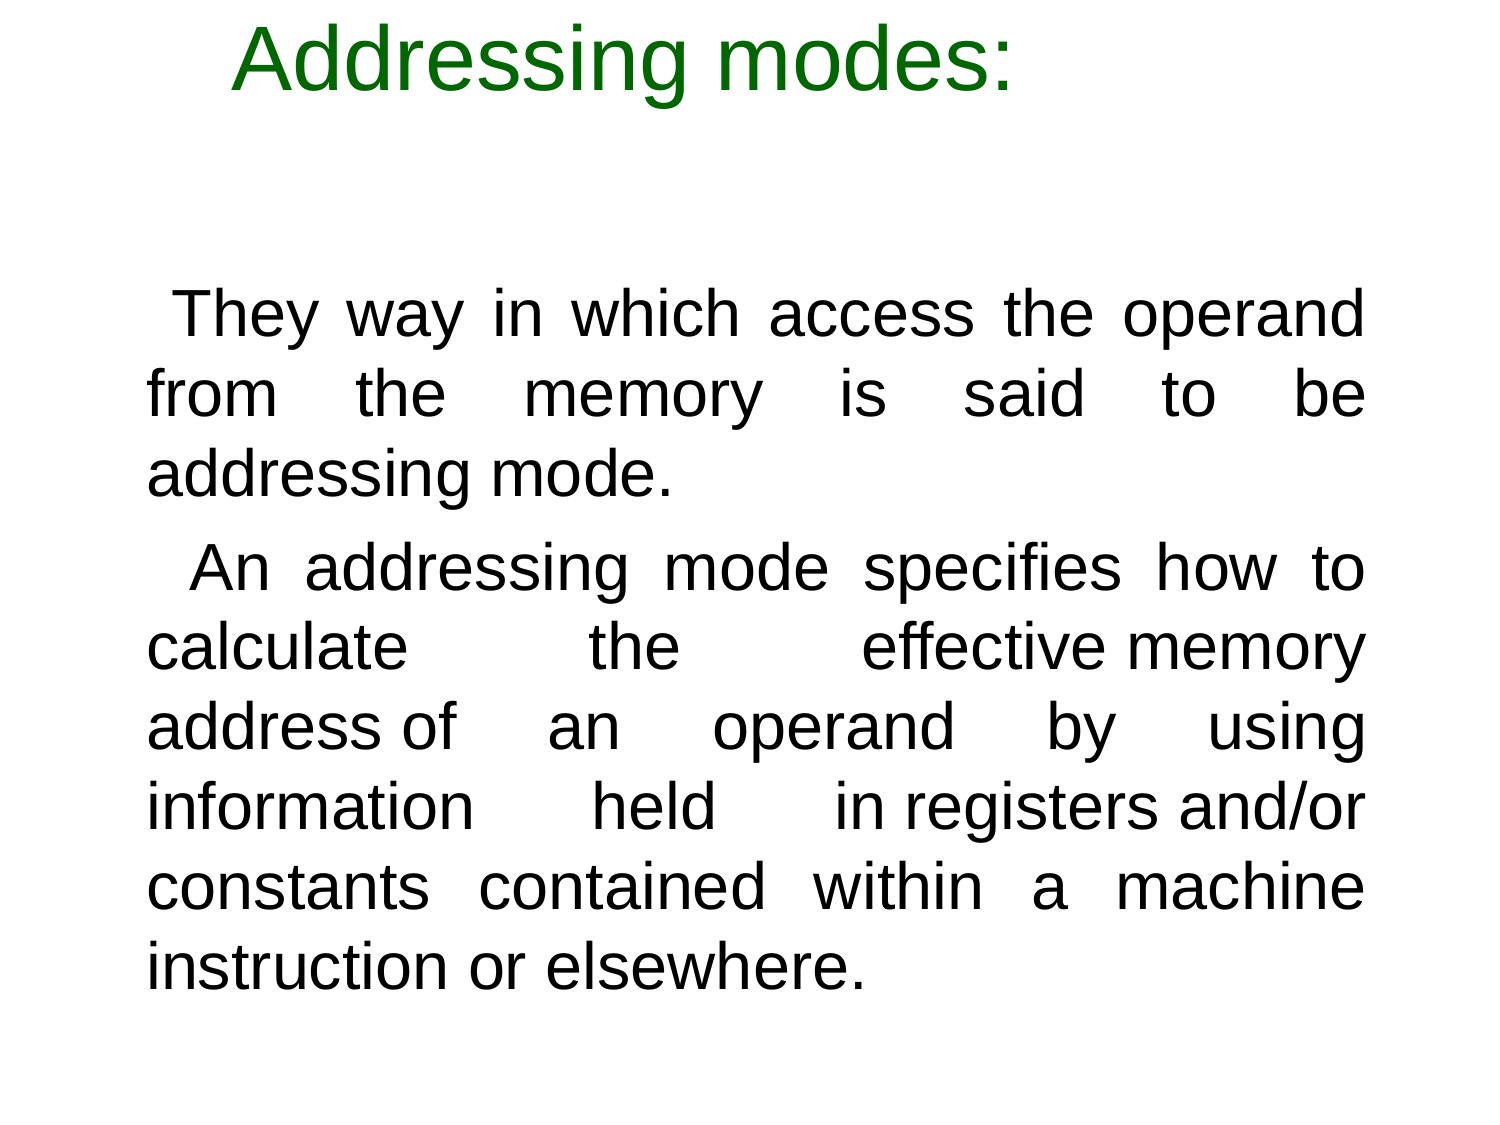

# Addressing modes:
   They way in which access the operand from the memory is said to be addressing mode.
   An addressing mode specifies how to calculate the effective memory address of an operand by using information held in registers and/or constants contained within a machine instruction or elsewhere.